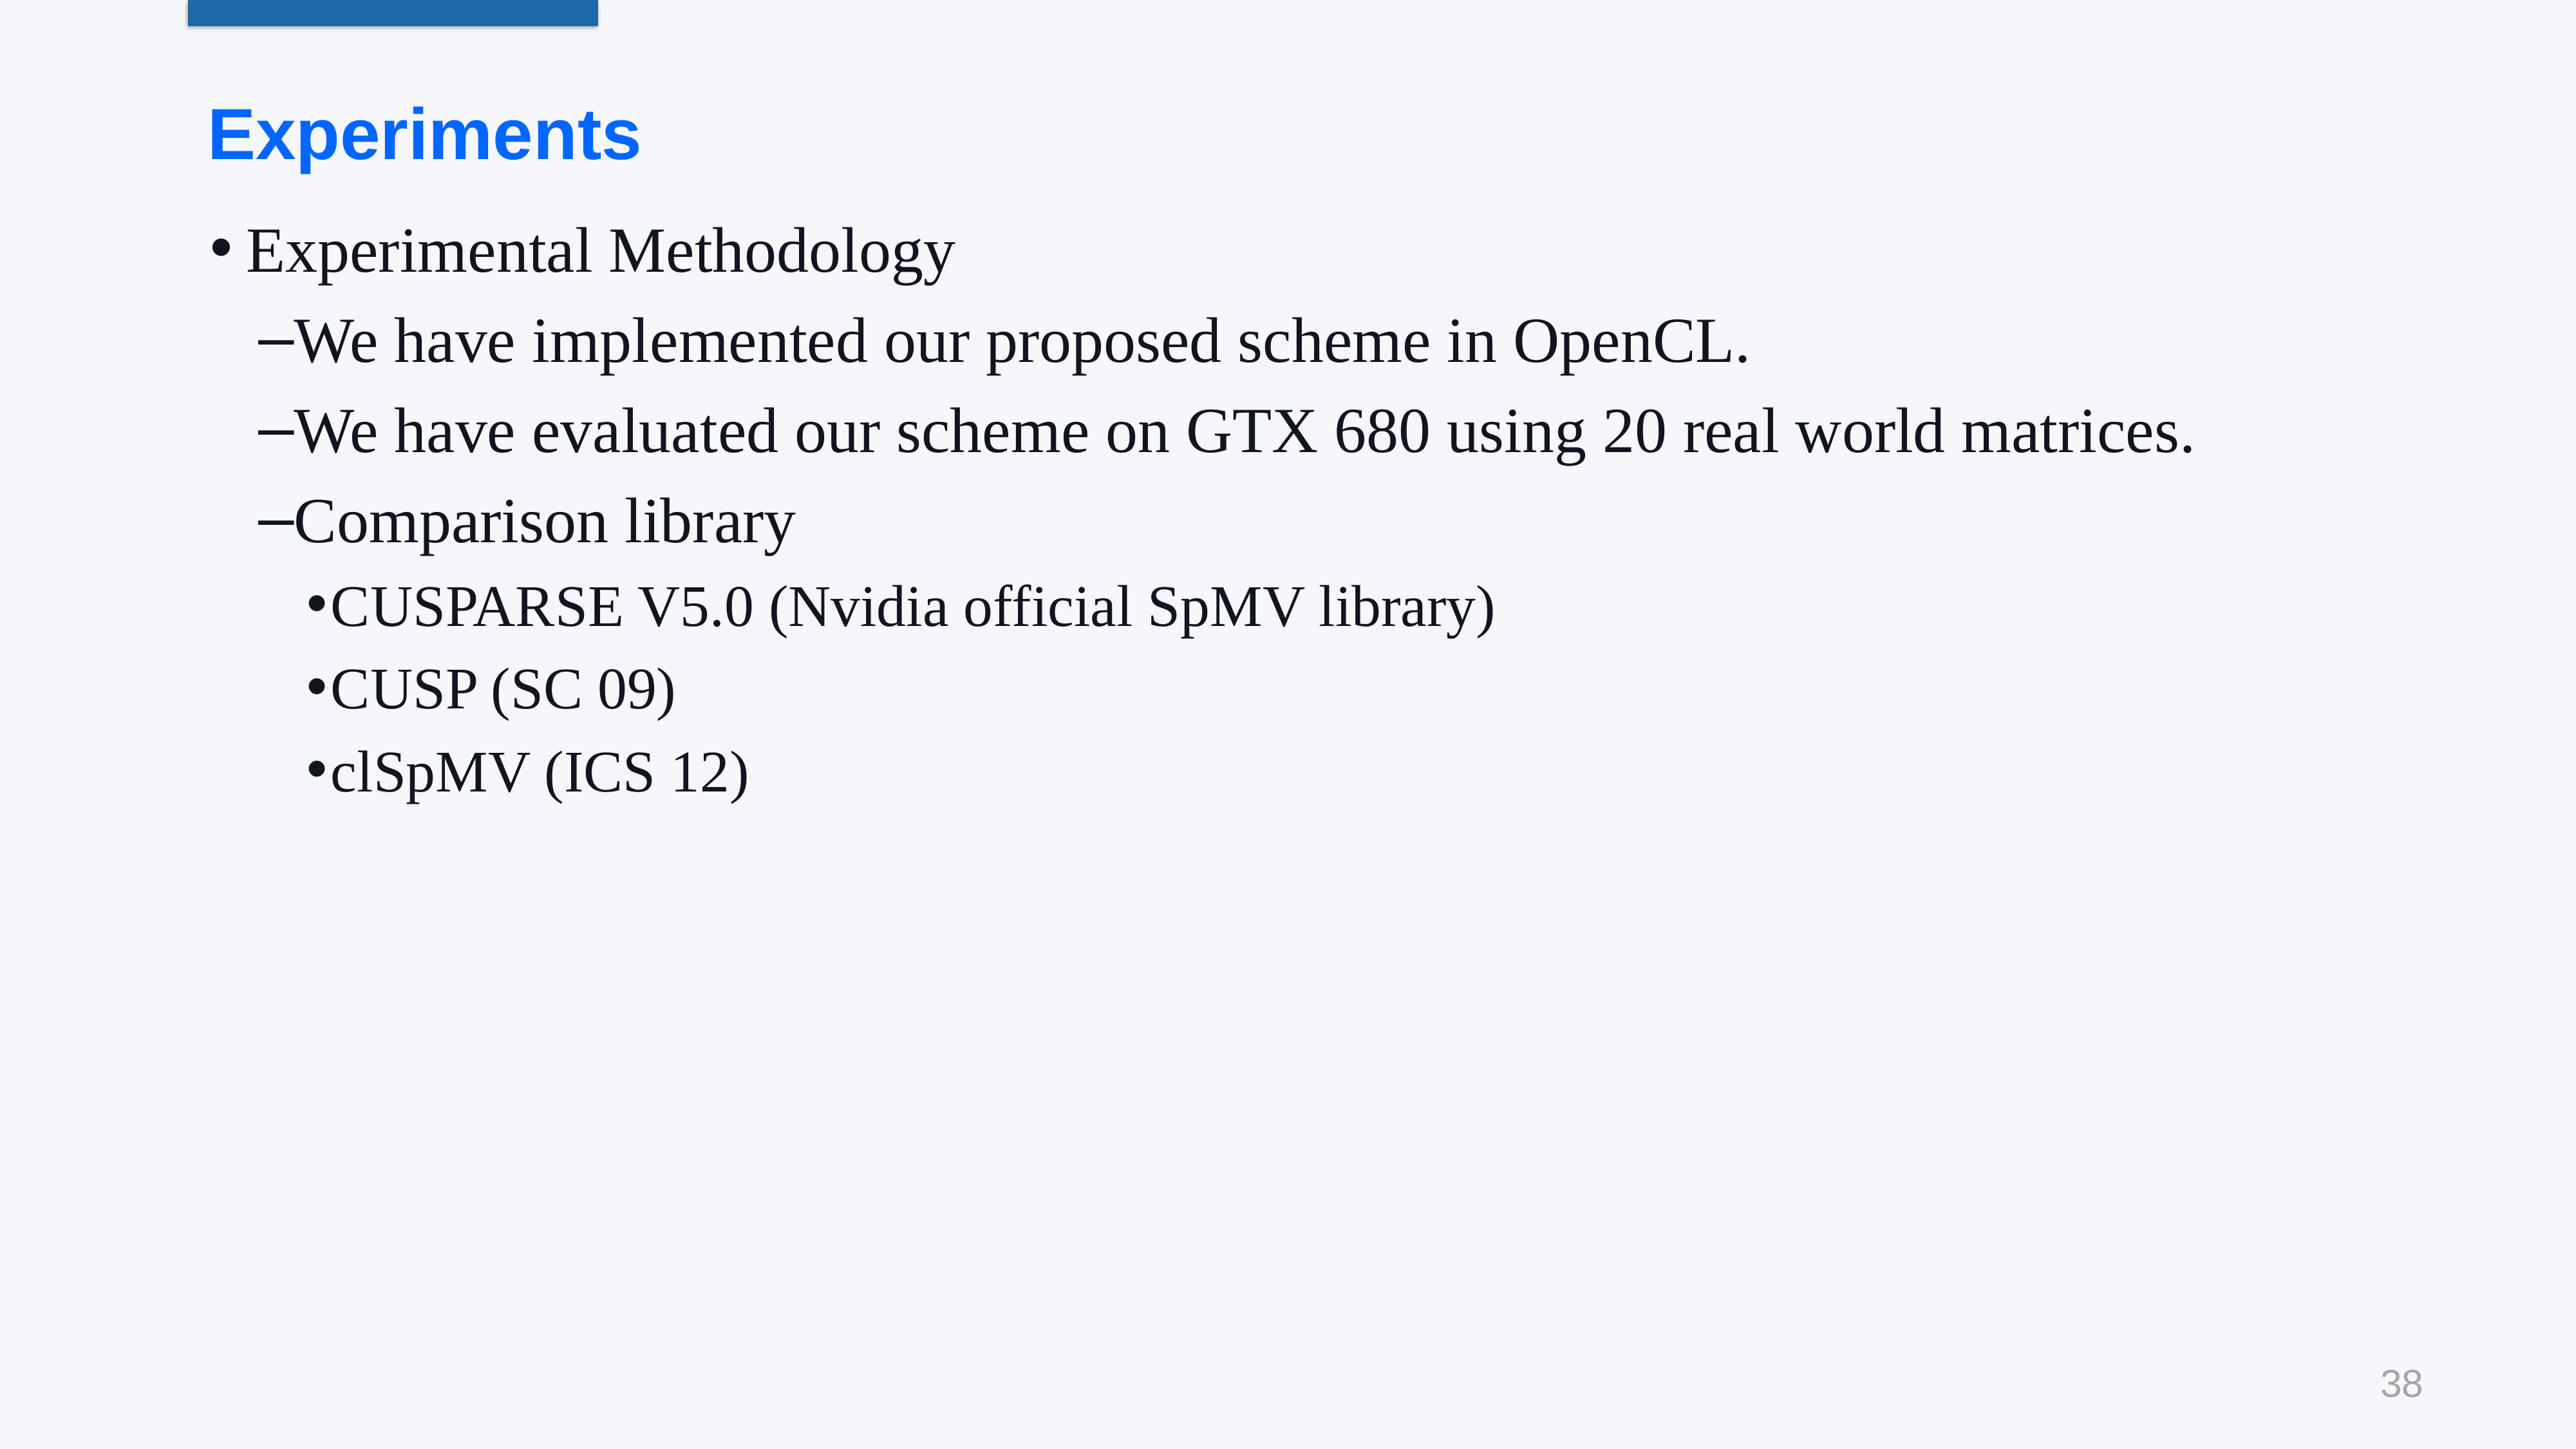

# Experiments
Experimental Methodology
We have implemented our proposed scheme in OpenCL.
We have evaluated our scheme on GTX 680 using 20 real world matrices.
Comparison library
CUSPARSE V5.0 (Nvidia official SpMV library)
CUSP (SC 09)
clSpMV (ICS 12)

38